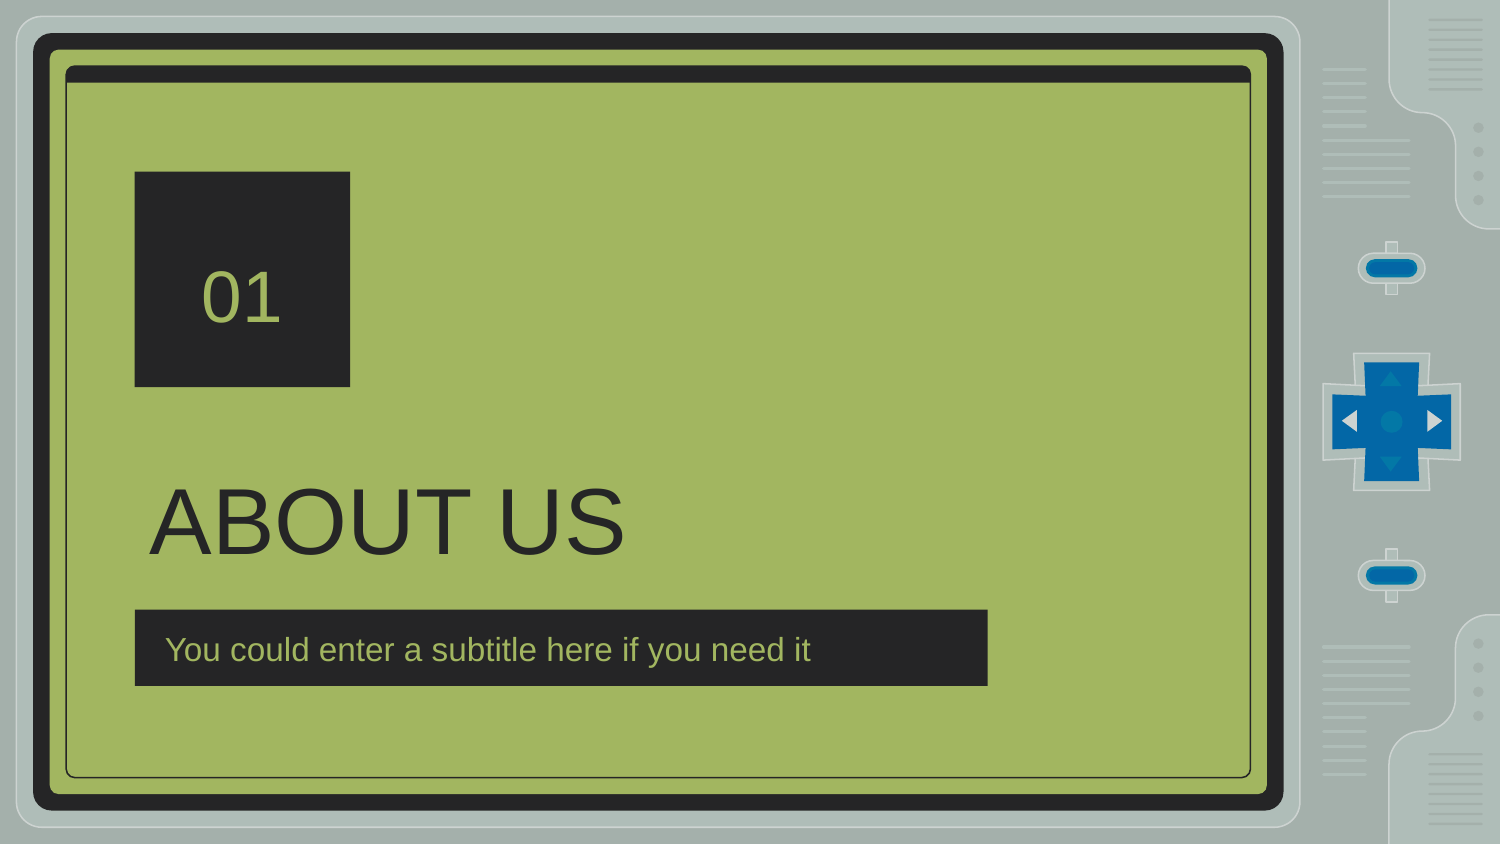

01

# ABOUT US

You could enter a subtitle here if you need it